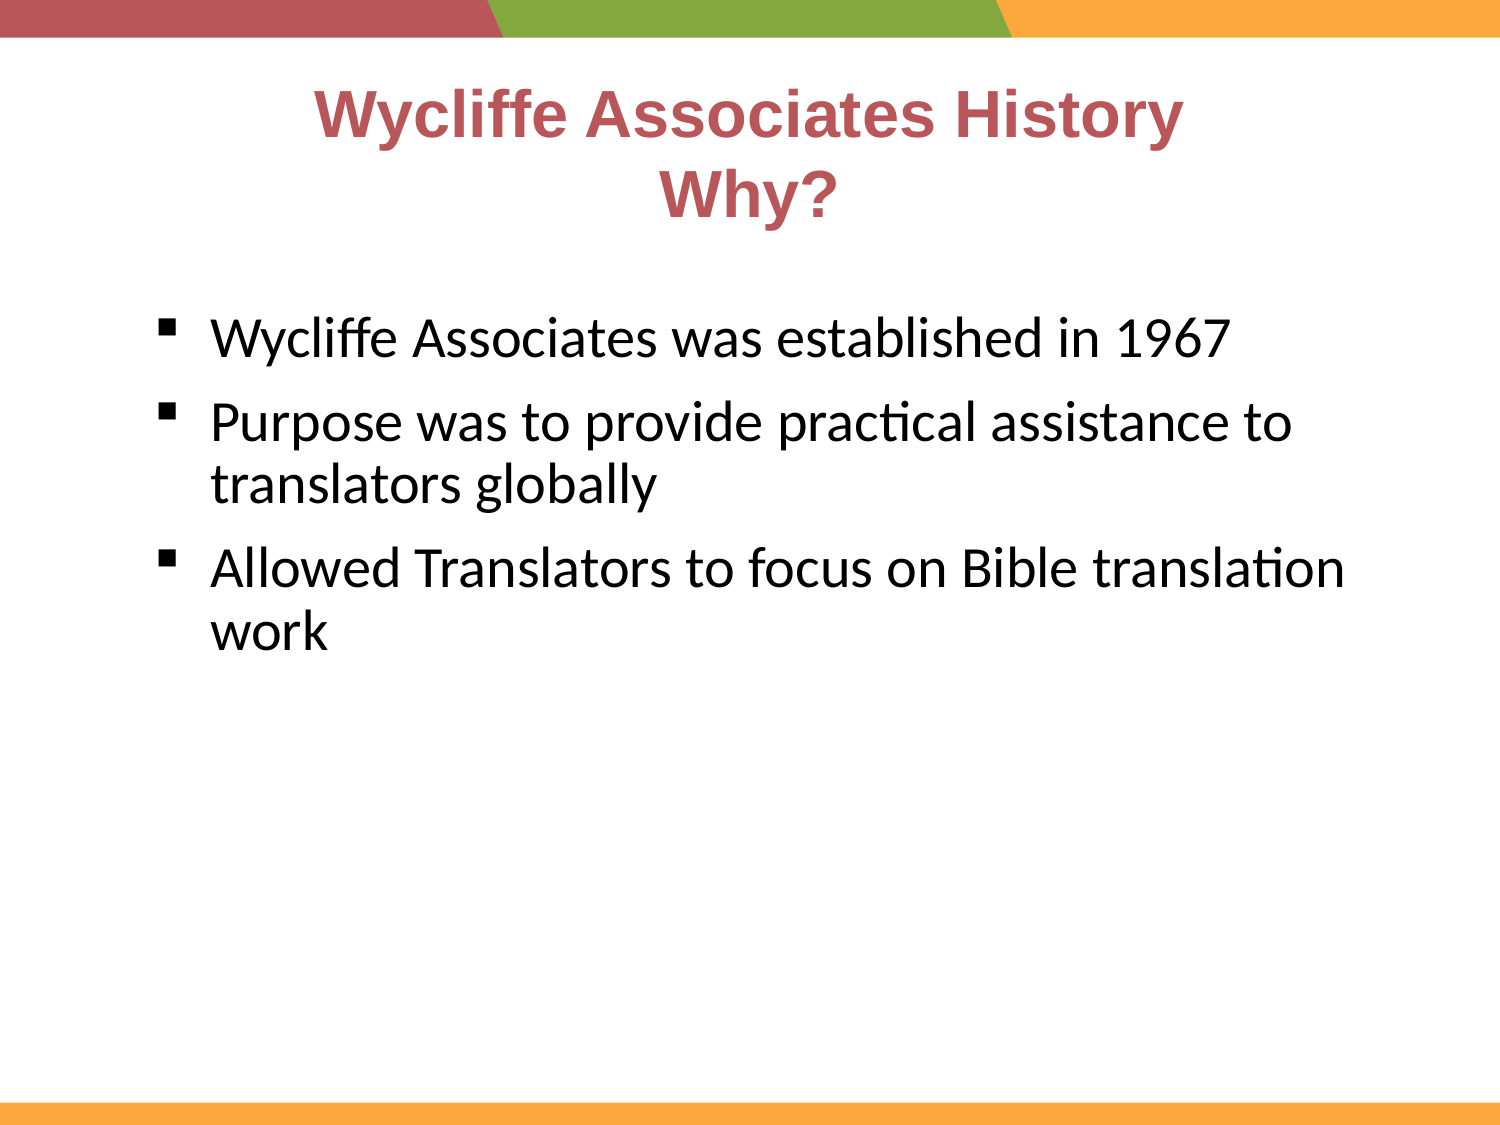

# Wycliffe Associates History Why?
Wycliffe Associates was established in 1967
Purpose was to provide practical assistance to translators globally
Allowed Translators to focus on Bible translation work